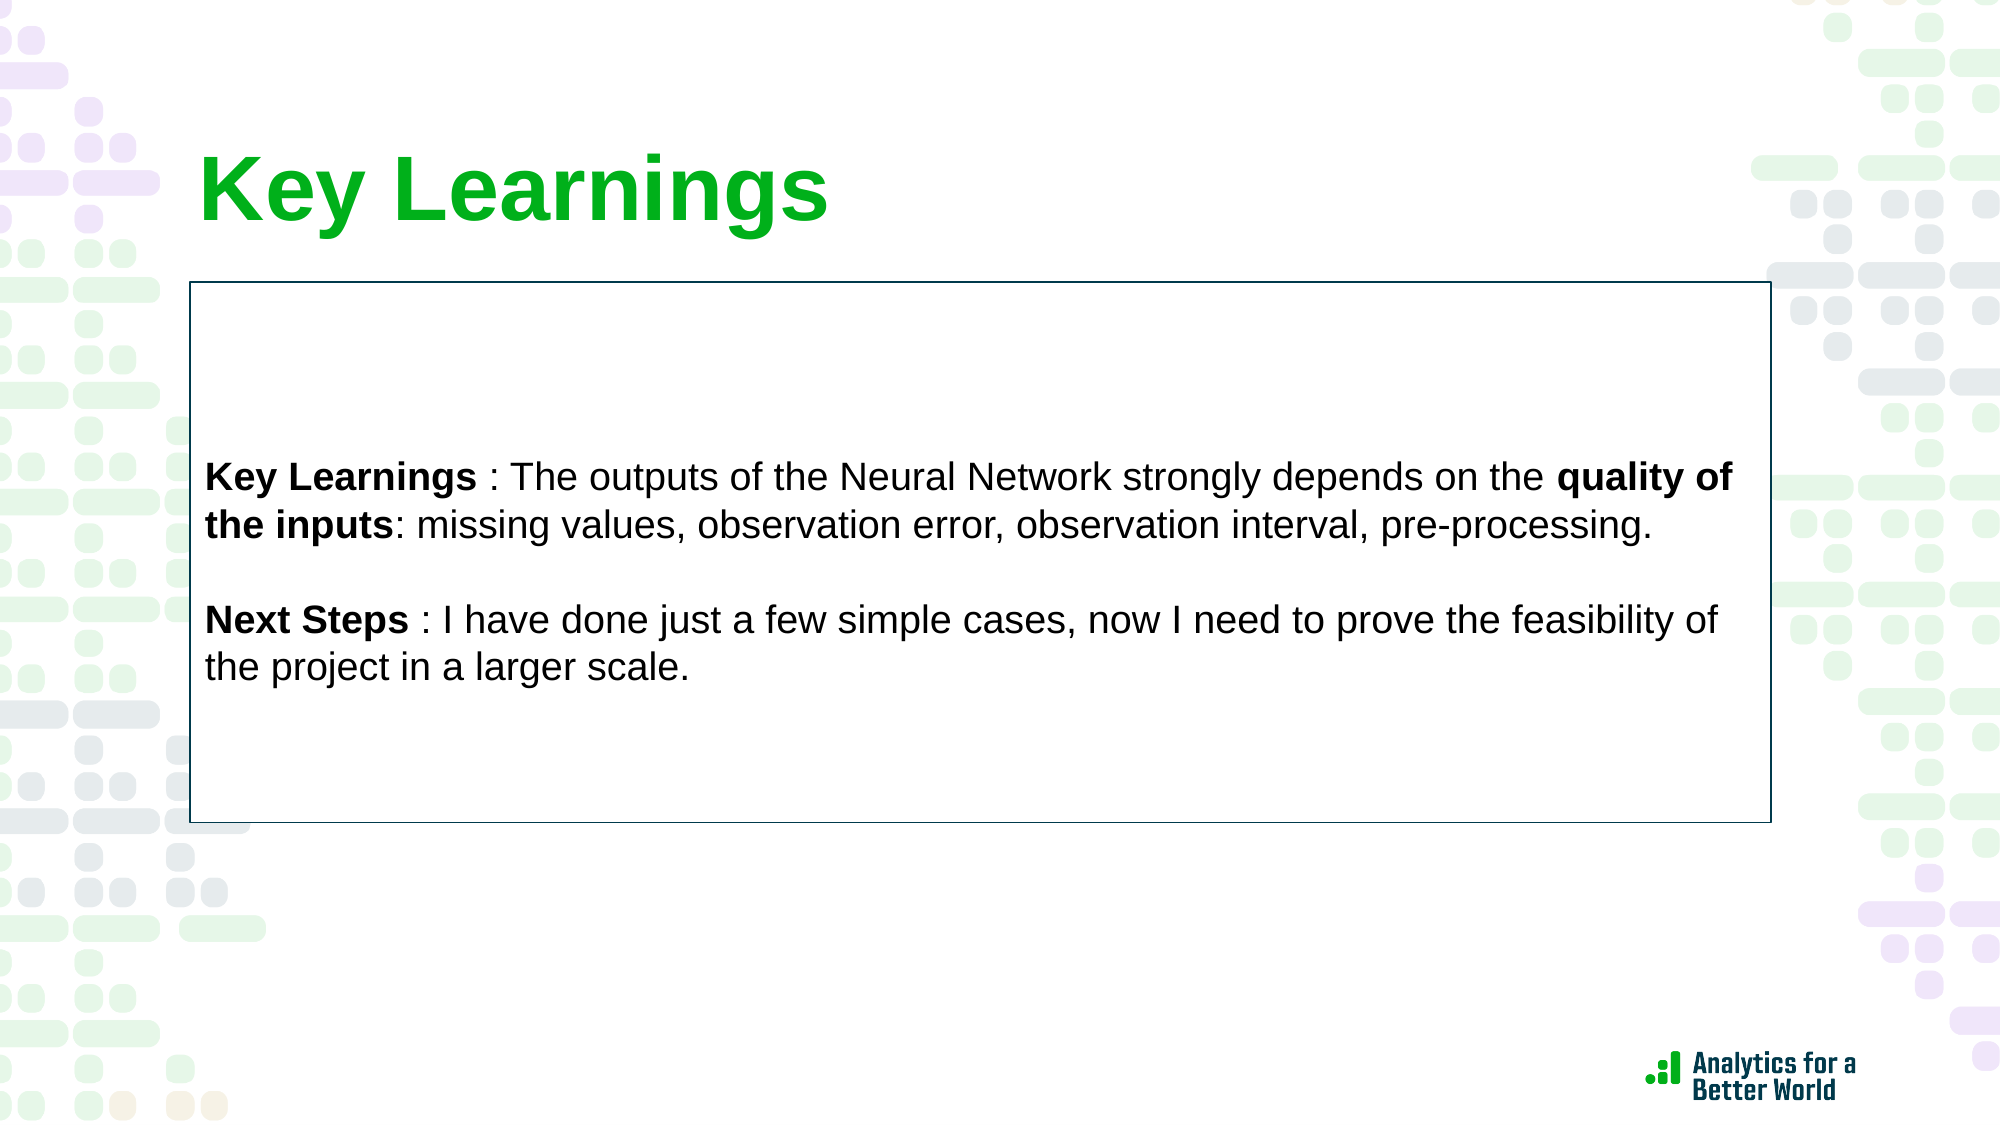

# Key Learnings

Key Learnings : The outputs of the Neural Network strongly depends on the quality of the inputs: missing values, observation error, observation interval, pre-processing.

Next Steps : I have done just a few simple cases, now I need to prove the feasibility of the project in a larger scale.